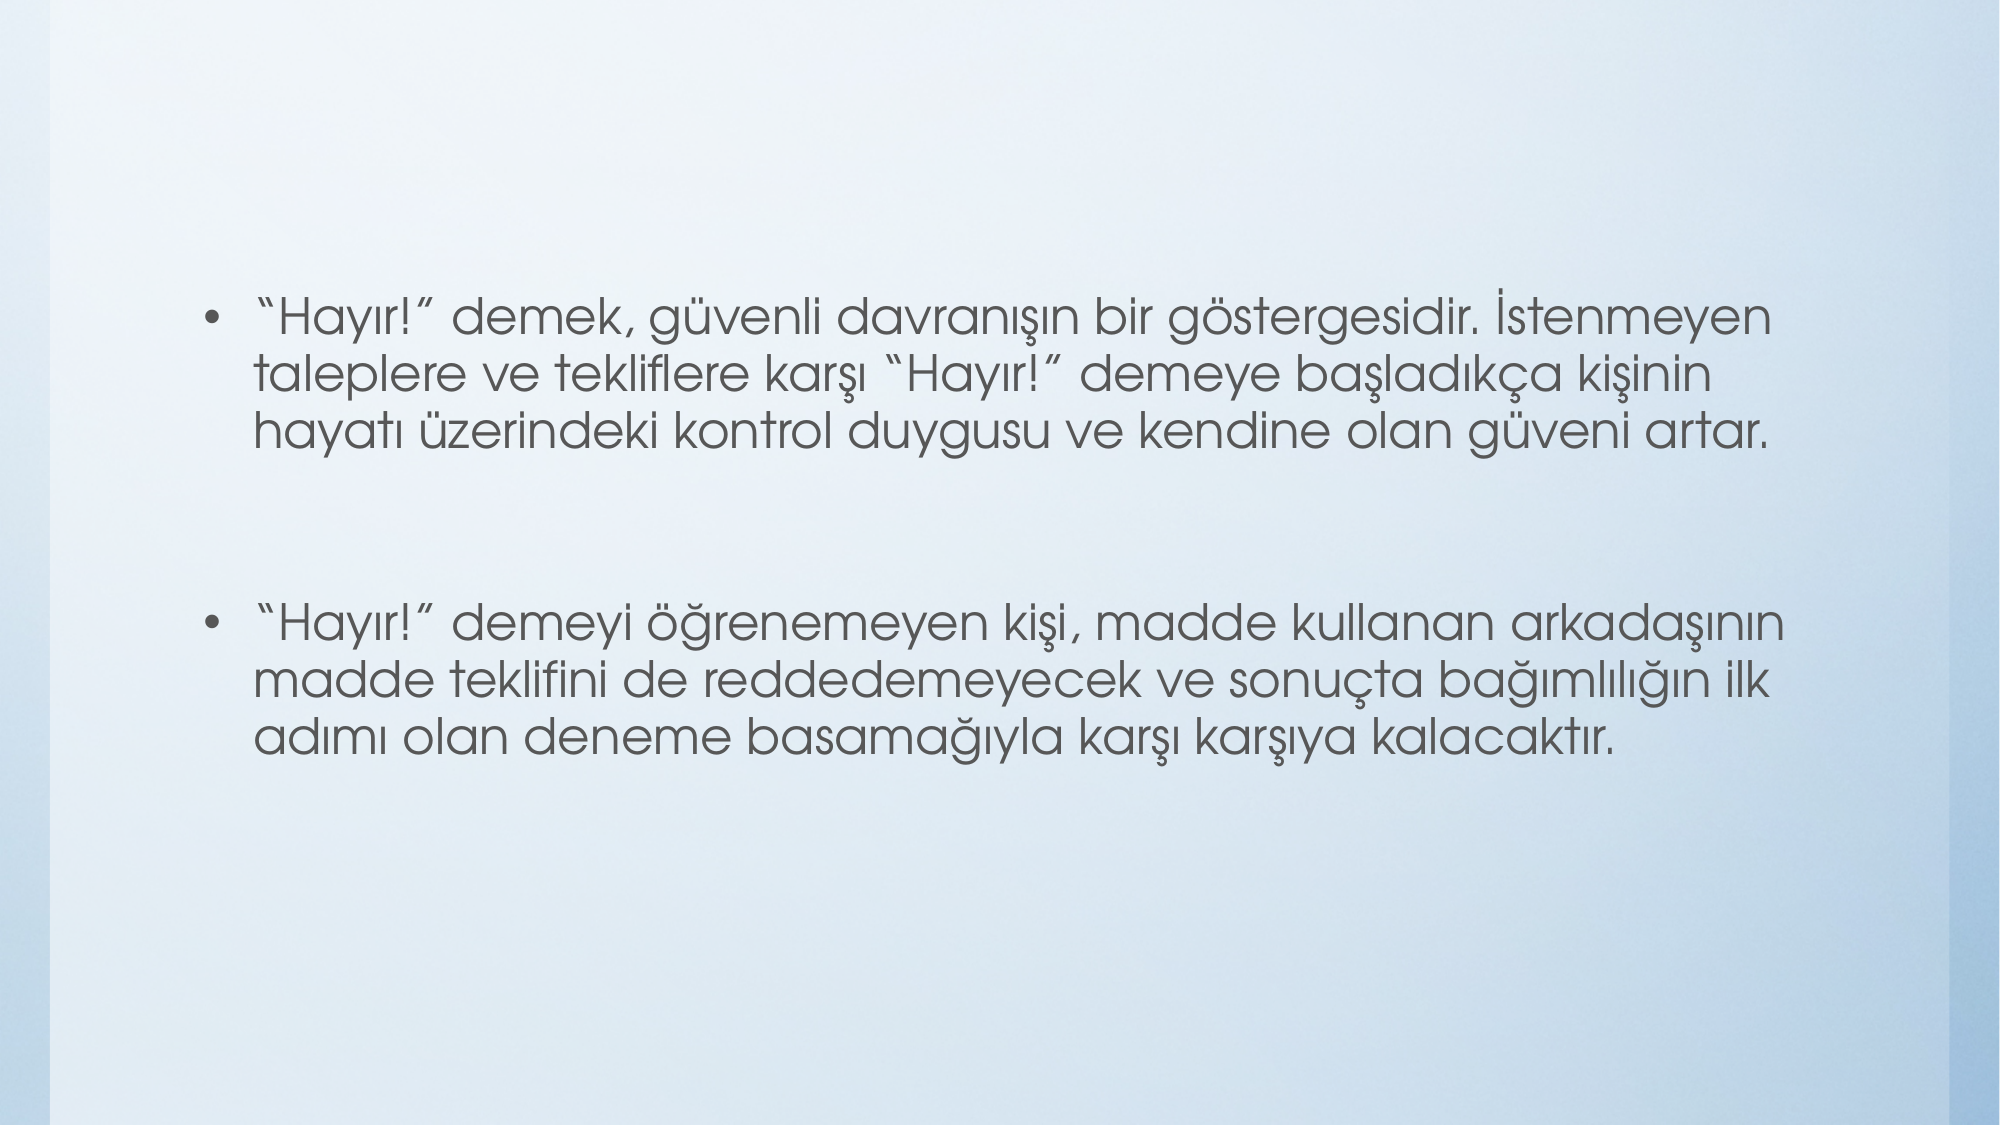

“Hayır!” demek, güvenli davranışın bir göstergesidir. İstenmeyen taleplere ve tekliflere karşı “Hayır!” demeye başladıkça kişinin hayatı üzerindeki kontrol duygusu ve kendine olan güveni artar.

“Hayır!” demeyi öğrenemeyen kişi, madde kullanan arkadaşının madde teklifini de reddedemeyecek ve sonuçta bağımlılığın ilk adımı olan deneme basamağıyla karşı karşıya kalacaktır.